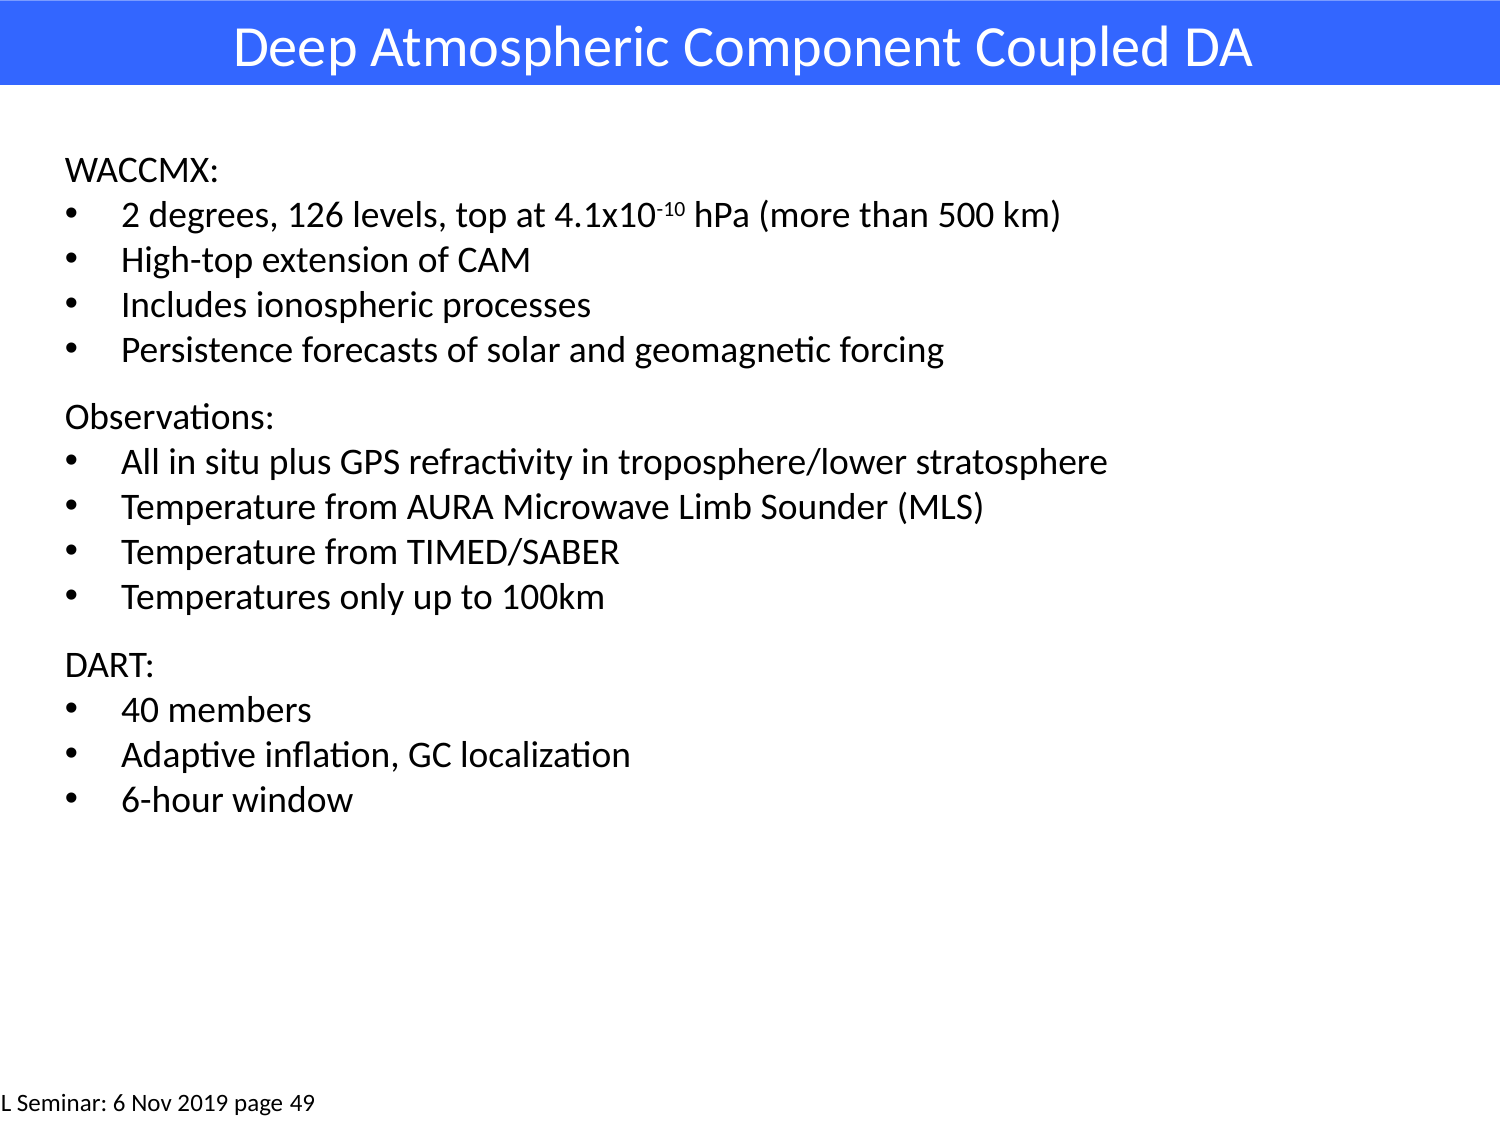

Deep Atmospheric Component Coupled DA
WACCMX:
2 degrees, 126 levels, top at 4.1x10-10 hPa (more than 500 km)
High-top extension of CAM
Includes ionospheric processes
Persistence forecasts of solar and geomagnetic forcing
Observations:
All in situ plus GPS refractivity in troposphere/lower stratosphere
Temperature from AURA Microwave Limb Sounder (MLS)
Temperature from TIMED/SABER
Temperatures only up to 100km
DART:
40 members
Adaptive inflation, GC localization
6-hour window

CISL Seminar: 6 Nov 2019 page 49